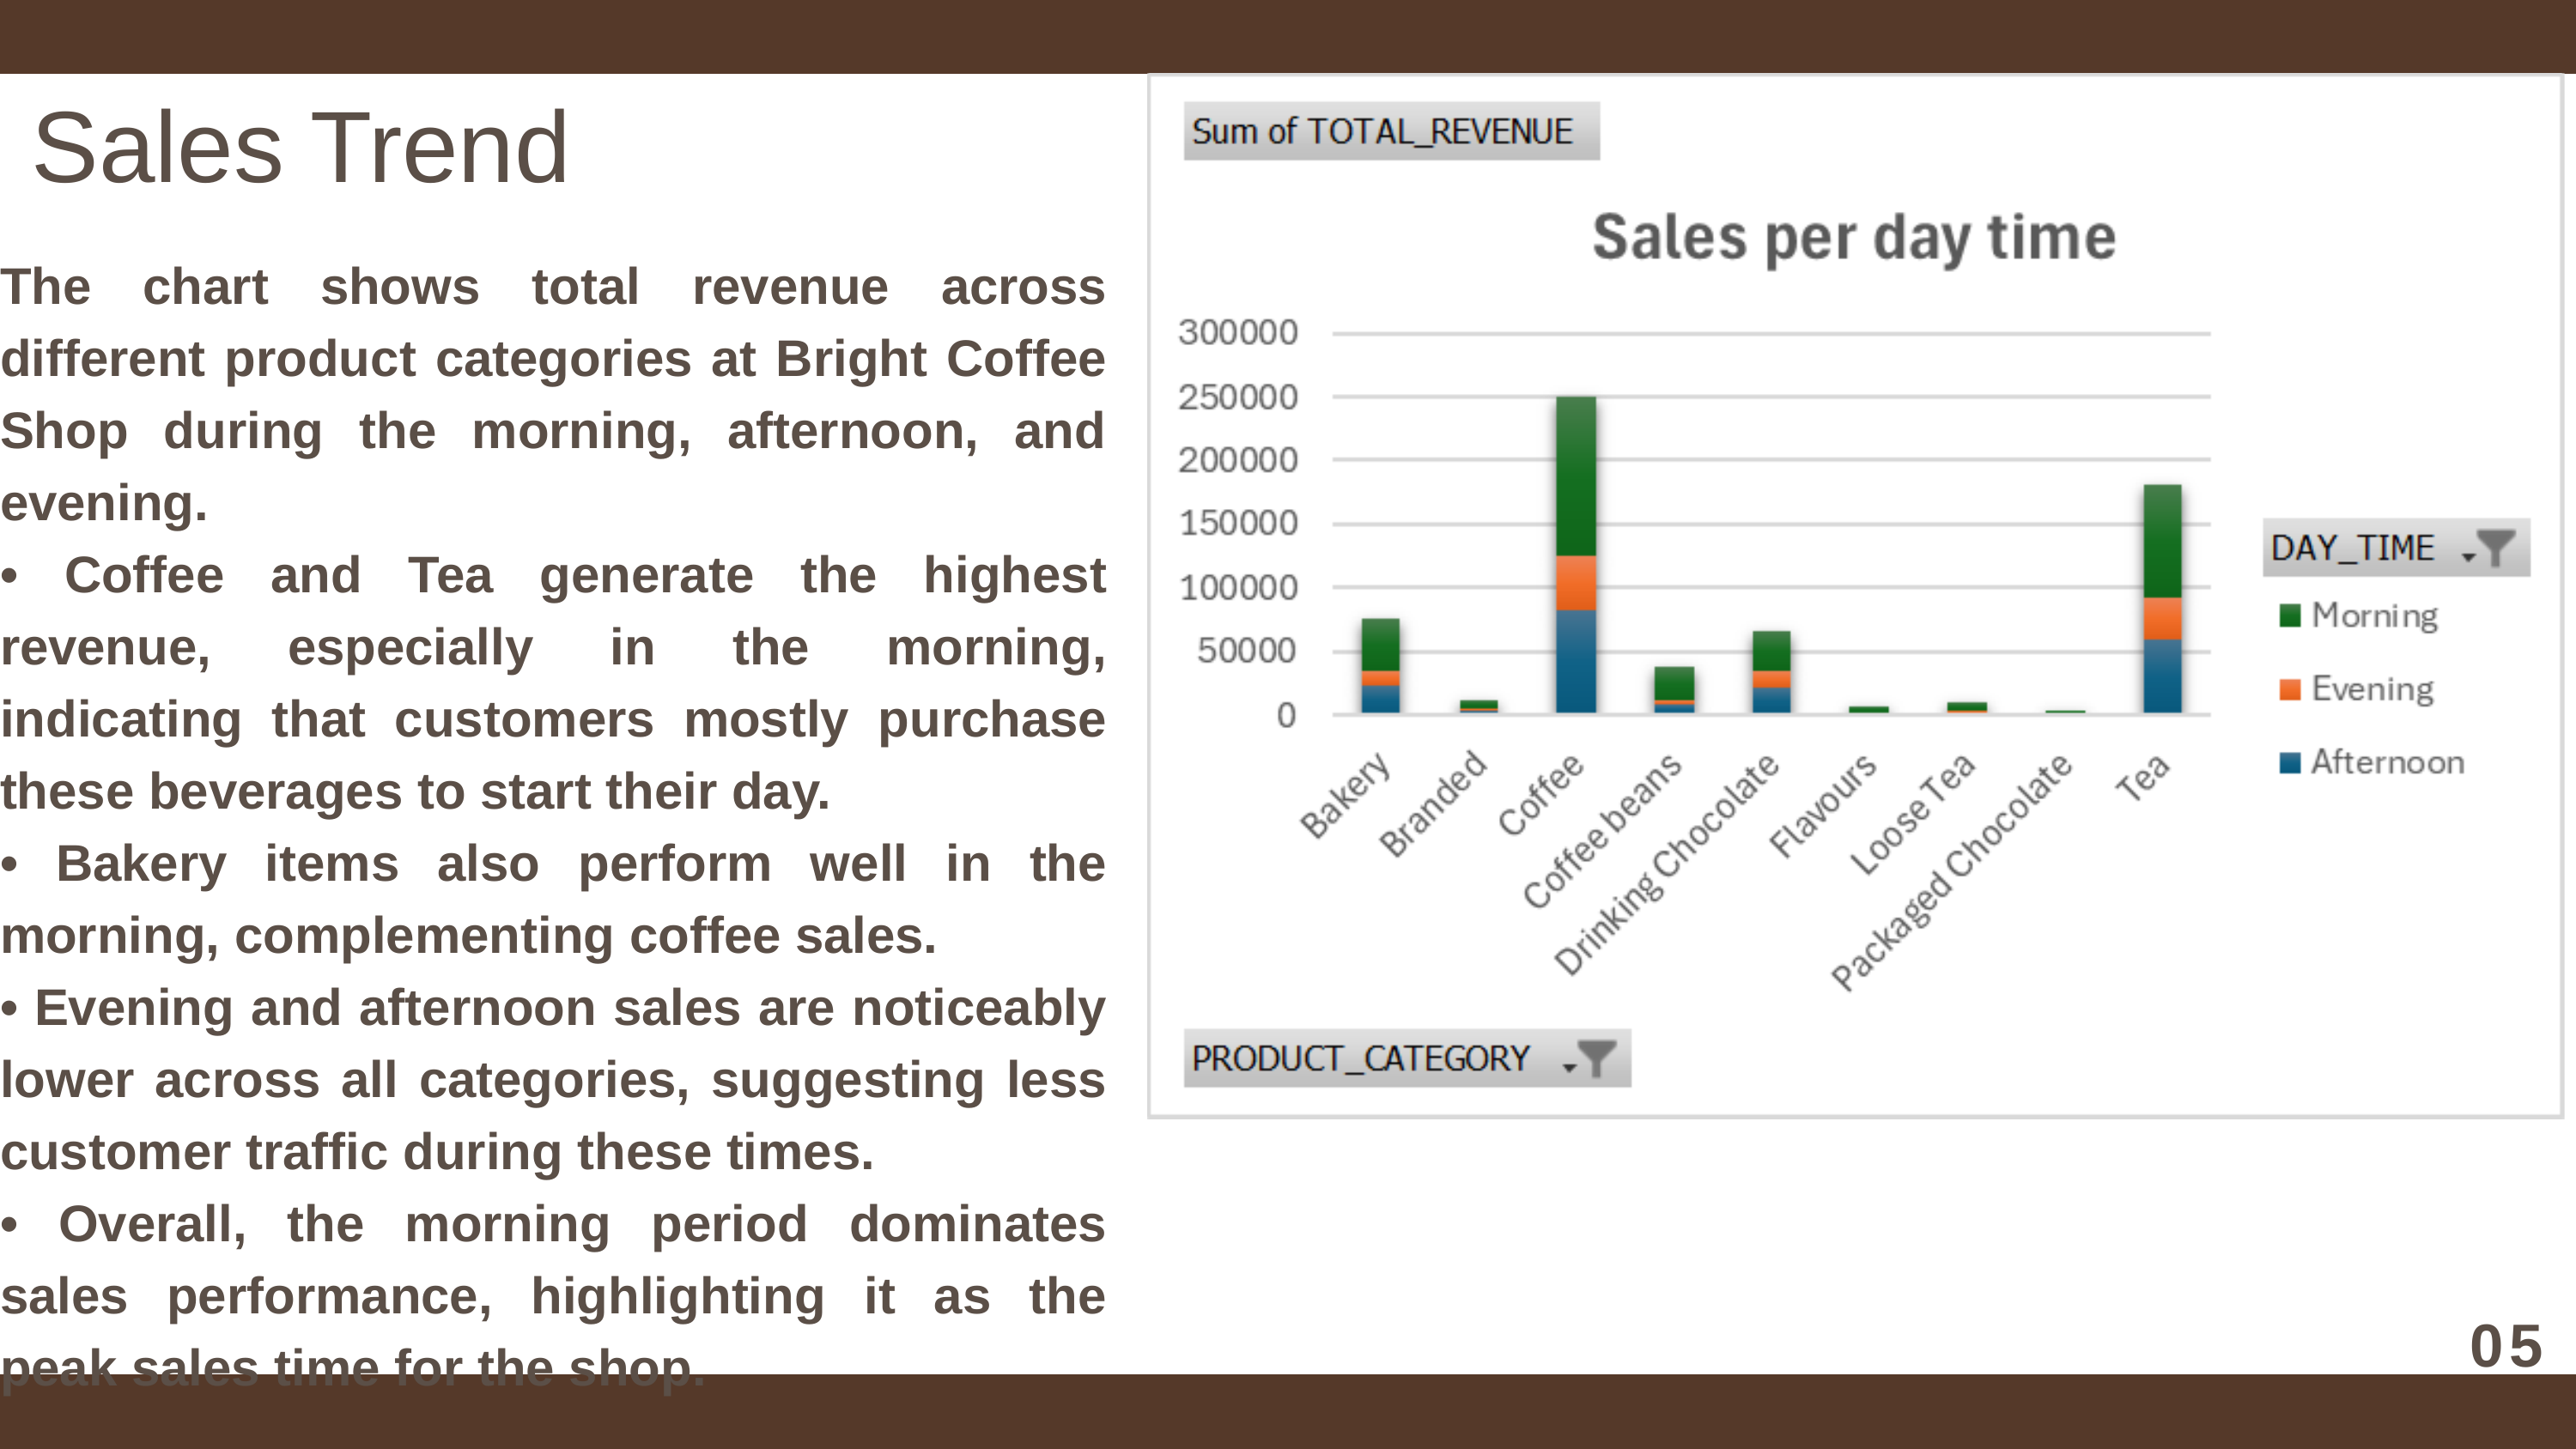

Sales Trend

The chart shows total revenue across different product categories at Bright Coffee Shop during the morning, afternoon, and evening.
• Coffee and Tea generate the highest revenue, especially in the morning, indicating that customers mostly purchase these beverages to start their day.
• Bakery items also perform well in the morning, complementing coffee sales.
• Evening and afternoon sales are noticeably lower across all categories, suggesting less customer traffic during these times.
• Overall, the morning period dominates sales performance, highlighting it as the peak sales time for the shop.
05